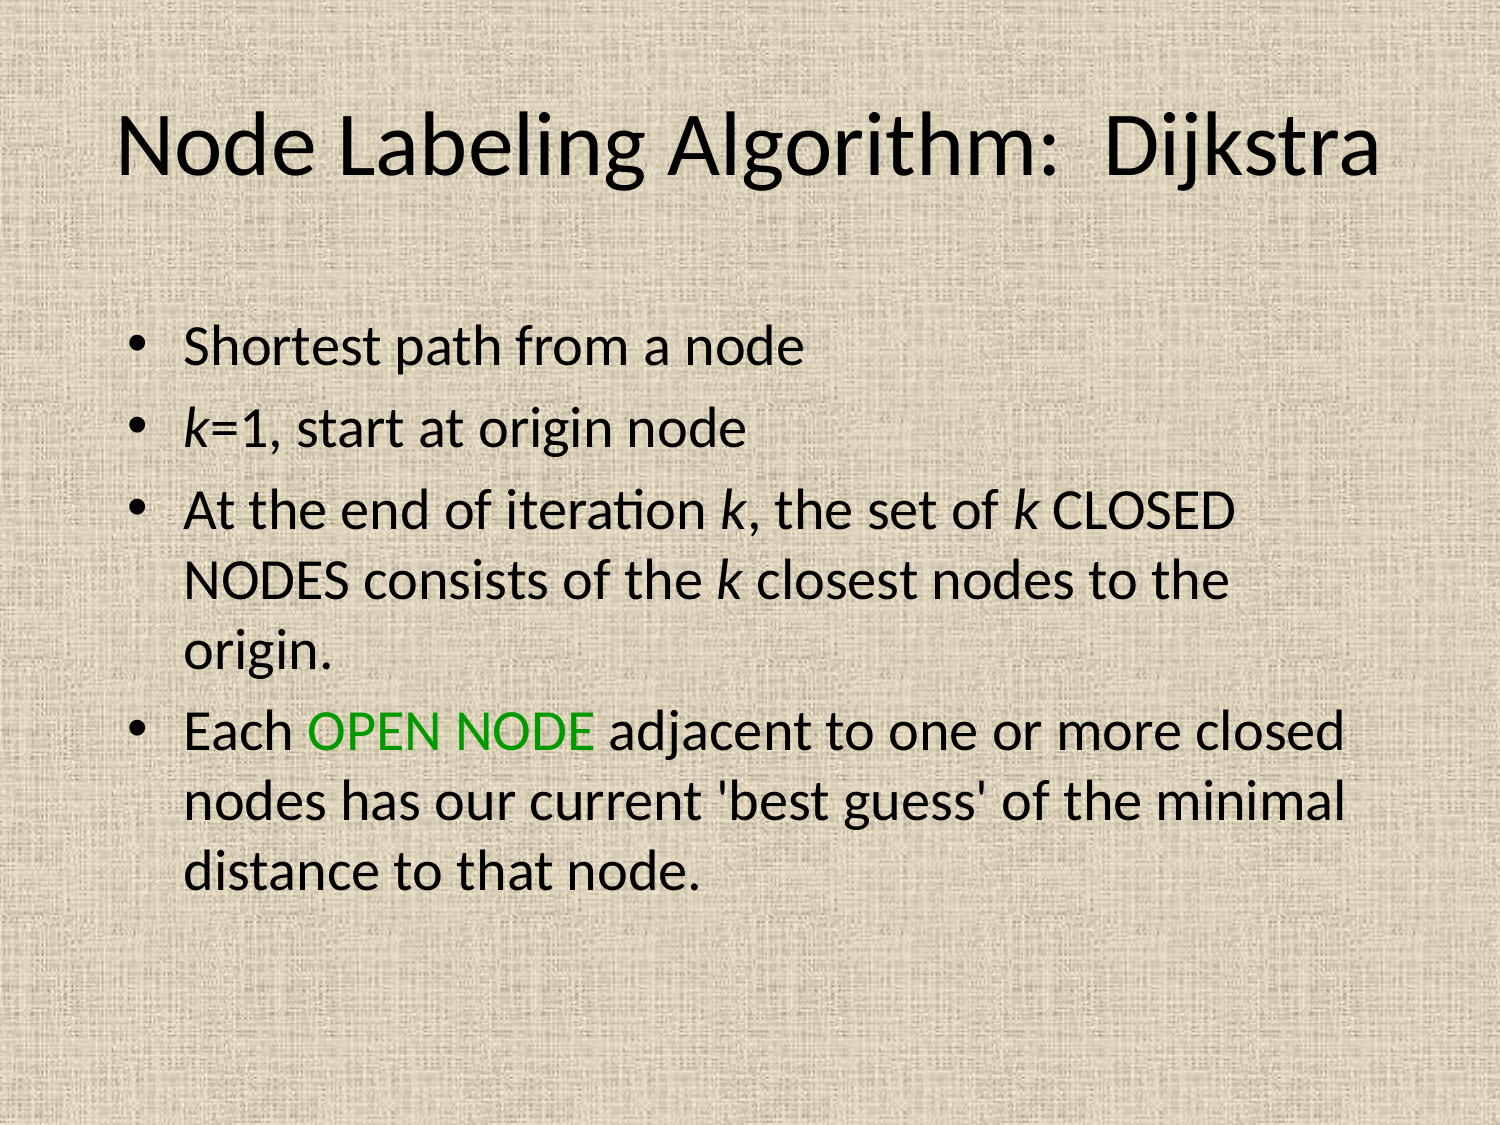

# Node Labeling Algorithm:  Dijkstra
Shortest path from a node
k=1, start at origin node
At the end of iteration k, the set of k CLOSED NODES consists of the k closest nodes to the origin.
Each OPEN NODE adjacent to one or more closed nodes has our current 'best guess' of the minimal distance to that node.